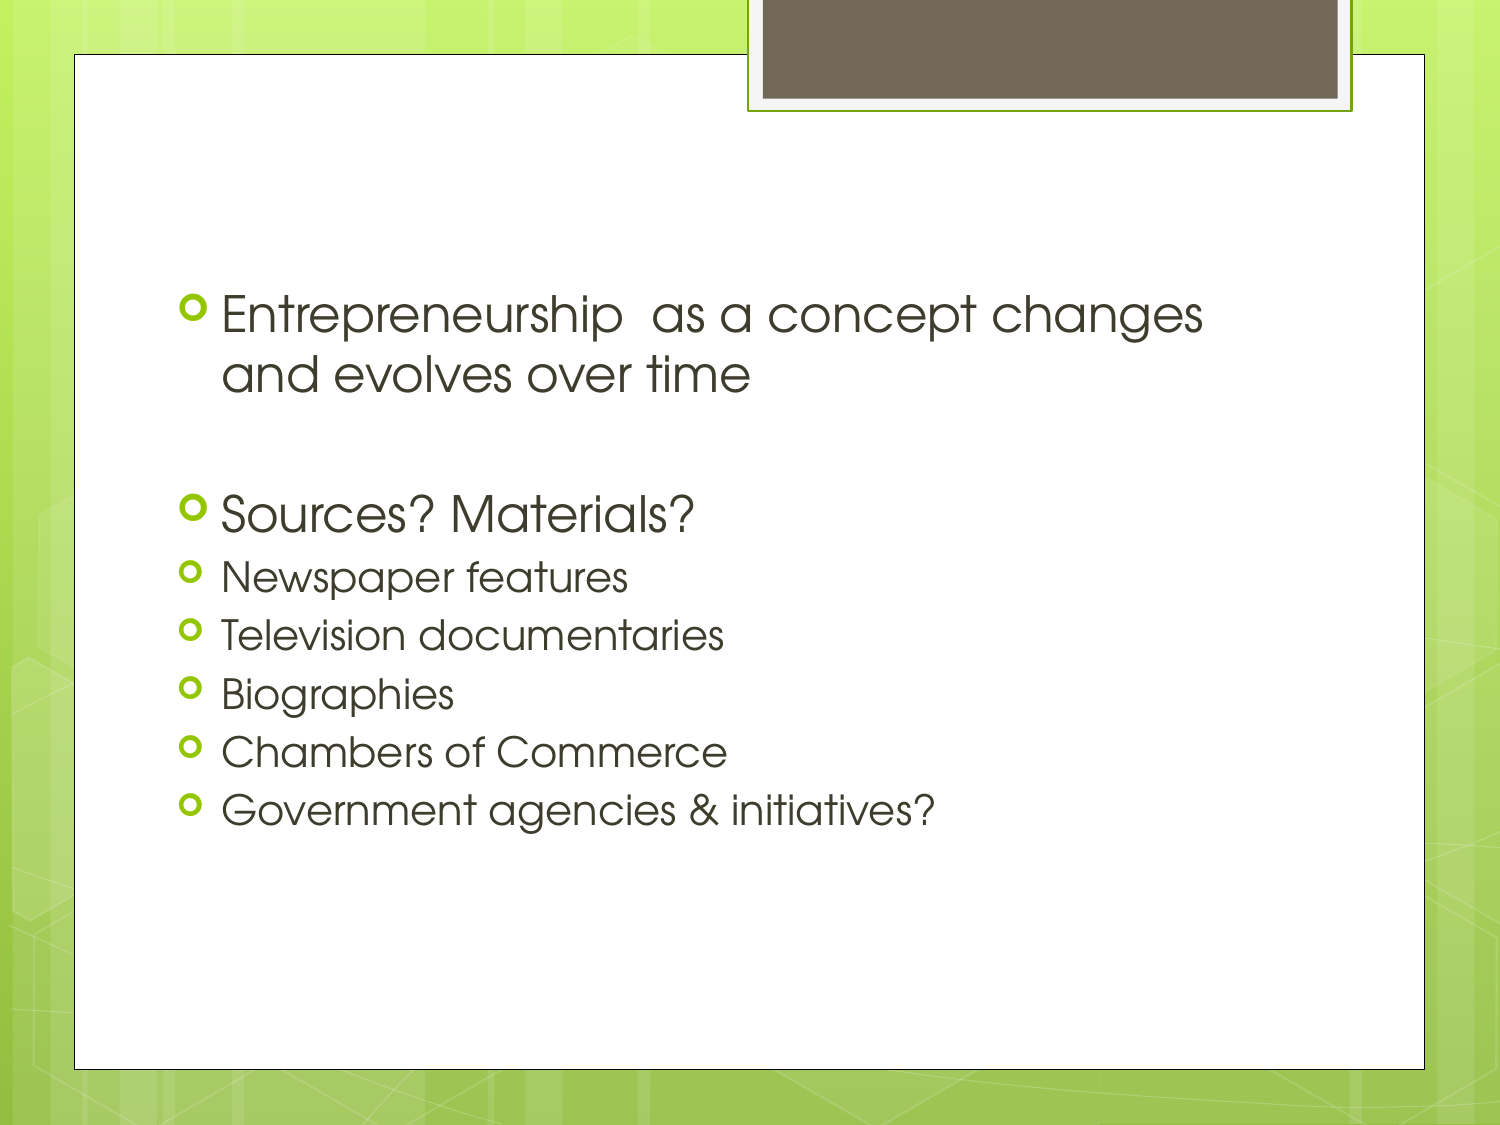

Entrepreneurship  as a concept changes and evolves over time

Sources? Materials?
Newspaper features
Television documentaries
Biographies
Chambers of Commerce
Government agencies & initiatives?